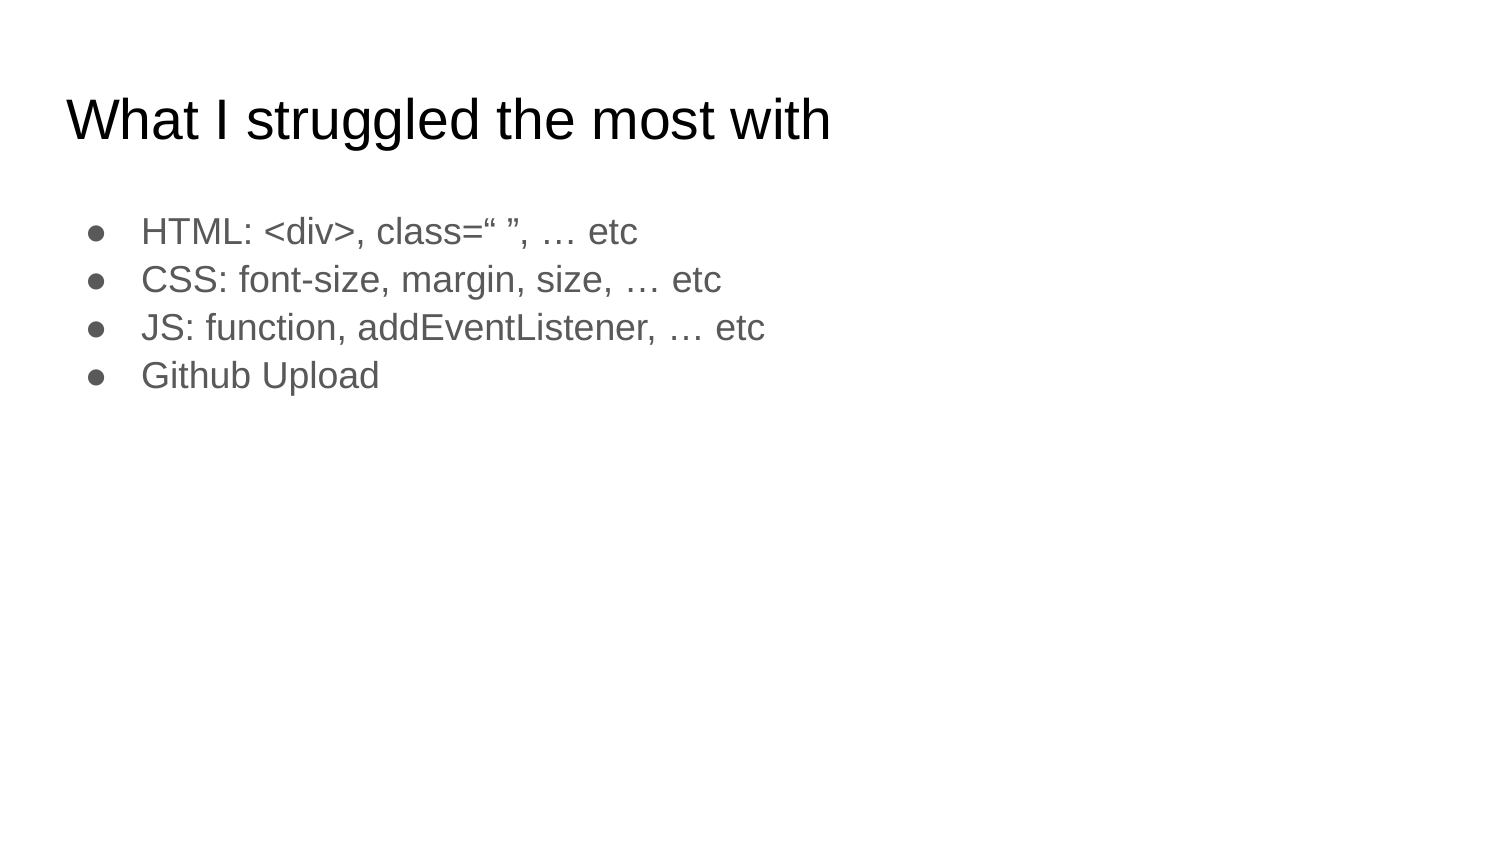

# What I struggled the most with

HTML: <div>, class=“ ”, … etc
CSS: font-size, margin, size, … etc
JS: function, addEventListener, … etc
Github Upload